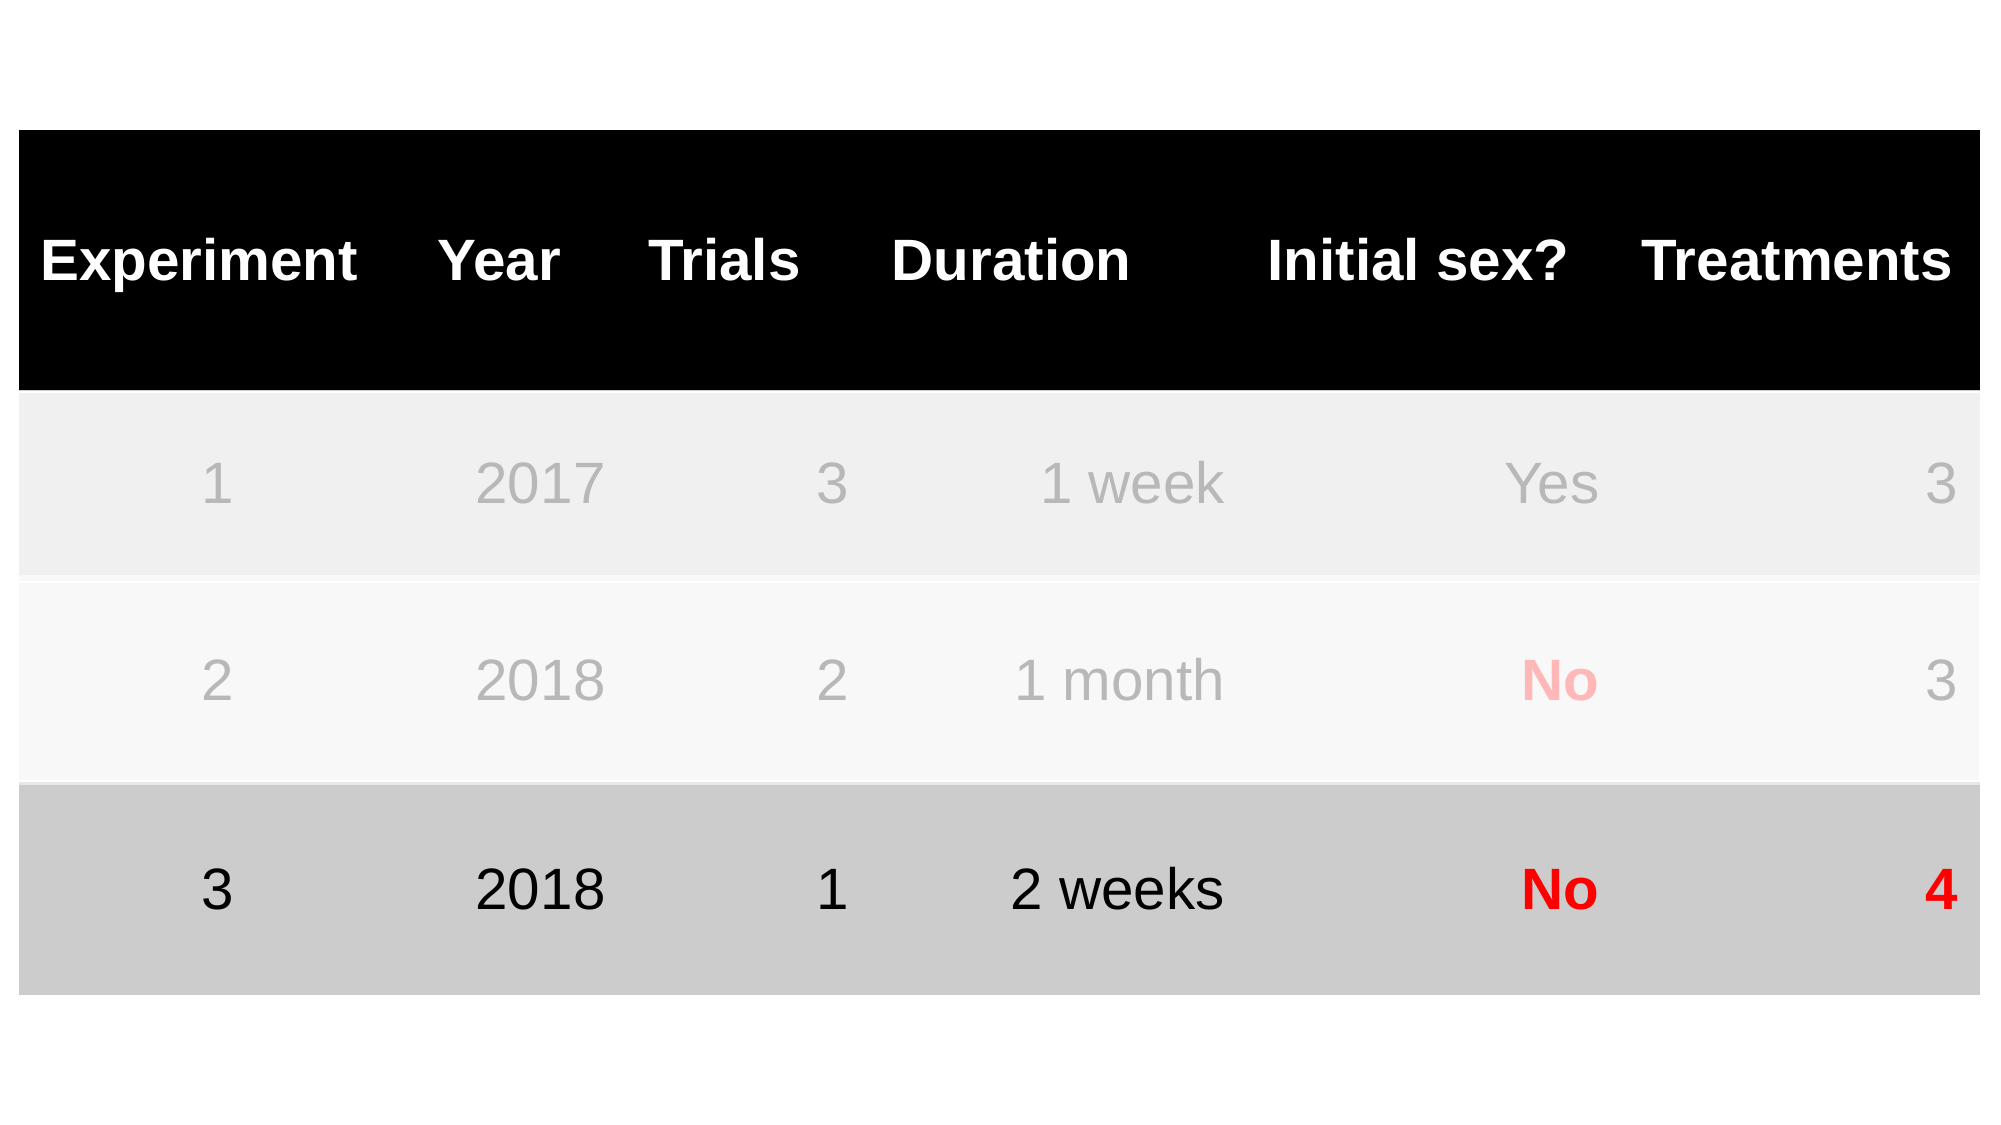

| Experiment | Year | Trials | Duration | Initial sex? | Treatments |
| --- | --- | --- | --- | --- | --- |
| 1 | 2017 | 3 | 1 week | Yes | 3 |
| 2 | 2018 | 2 | 1 month | No | 3 |
| 3 | 2018 | 1 | 2 weeks | No | 4 |